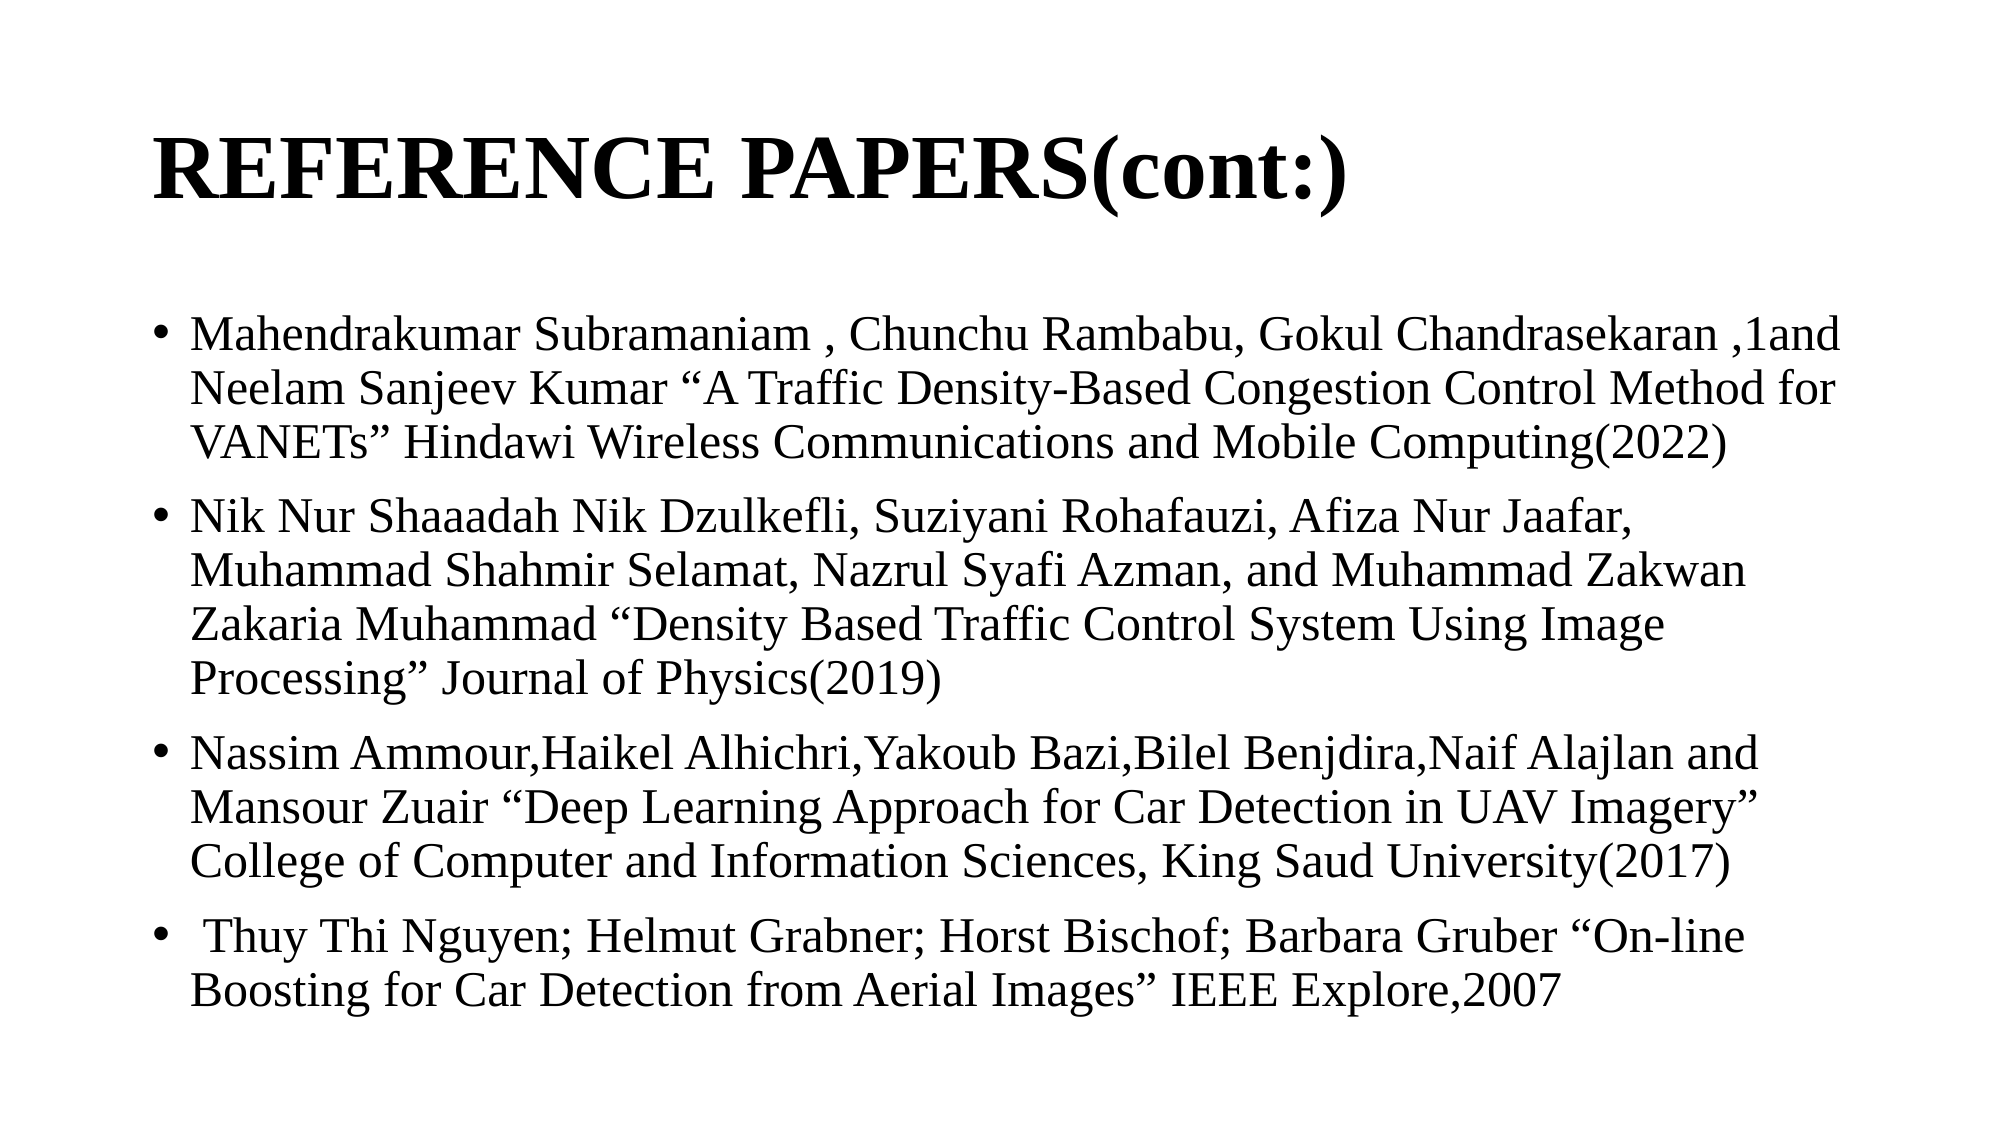

# REFERENCE PAPERS(cont:)
Mahendrakumar Subramaniam , Chunchu Rambabu, Gokul Chandrasekaran ,1and Neelam Sanjeev Kumar “A Traffic Density-Based Congestion Control Method for VANETs” Hindawi Wireless Communications and Mobile Computing(2022)
Nik Nur Shaaadah Nik Dzulkefli, Suziyani Rohafauzi, Afiza Nur Jaafar,  Muhammad Shahmir Selamat, Nazrul Syafi Azman, and Muhammad Zakwan Zakaria Muhammad “Density Based Traffic Control System Using Image Processing” Journal of Physics(2019)
Nassim Ammour,Haikel Alhichri,Yakoub Bazi,Bilel Benjdira,Naif Alajlan and Mansour Zuair “Deep Learning Approach for Car Detection in UAV Imagery” College of Computer and Information Sciences, King Saud University(2017)
 Thuy Thi Nguyen; Helmut Grabner; Horst Bischof; Barbara Gruber “On-line       Boosting for Car Detection from Aerial Images” IEEE Explore,2007